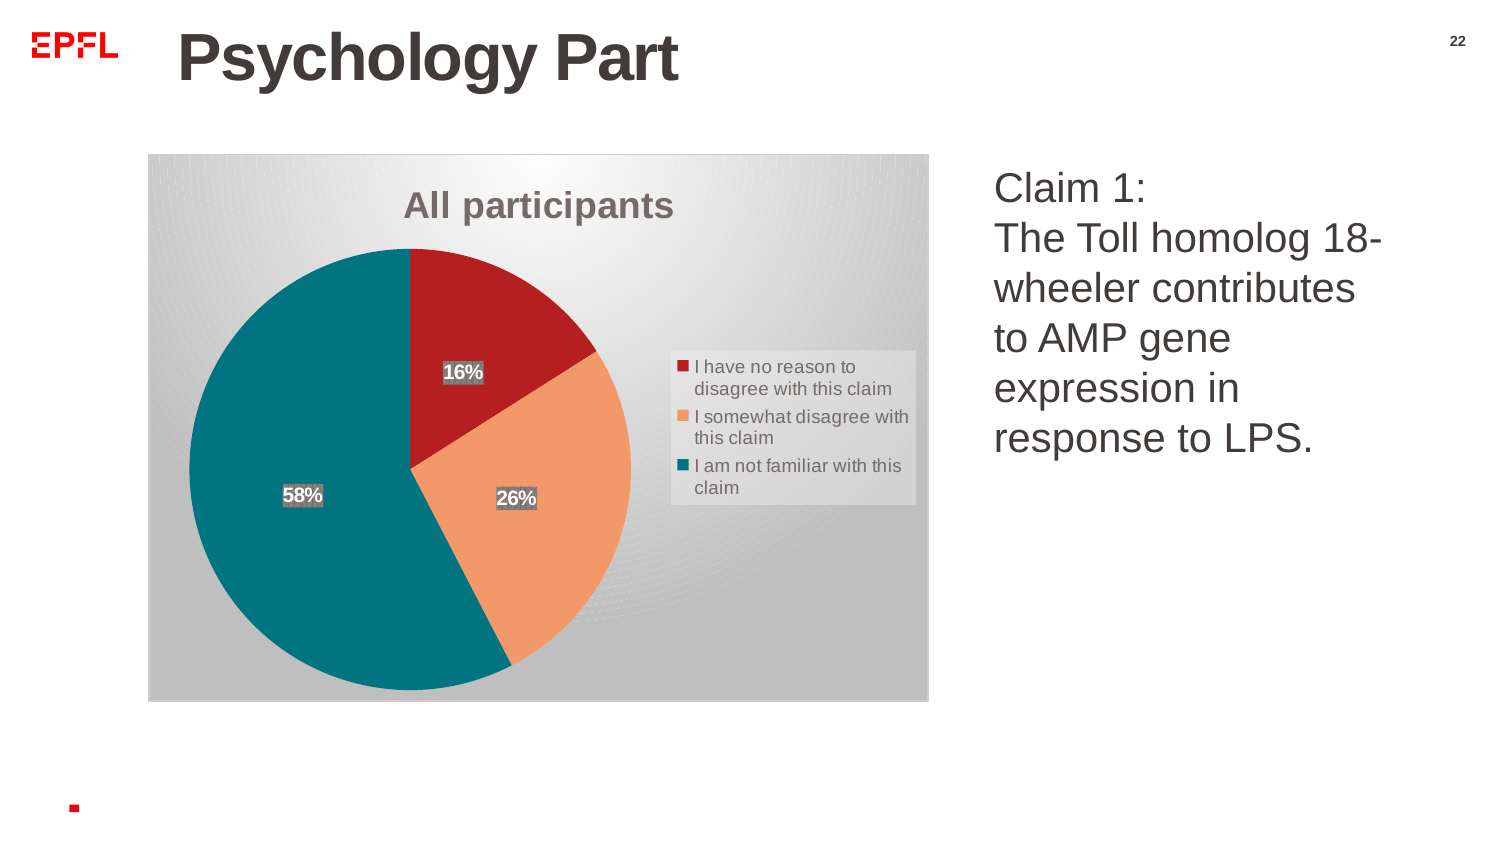

# Psychology Part
22

### Chart: All participants

| Category | all participants |
|---|---|
| I have no reason to disagree with this claim | 20.0 |
| I somewhat disagree with this claim | 33.0 |
| I am not familiar with this claim | 72.0 |
Claim 1:
The Toll homolog 18-wheeler contributes to AMP gene expression in response to LPS.